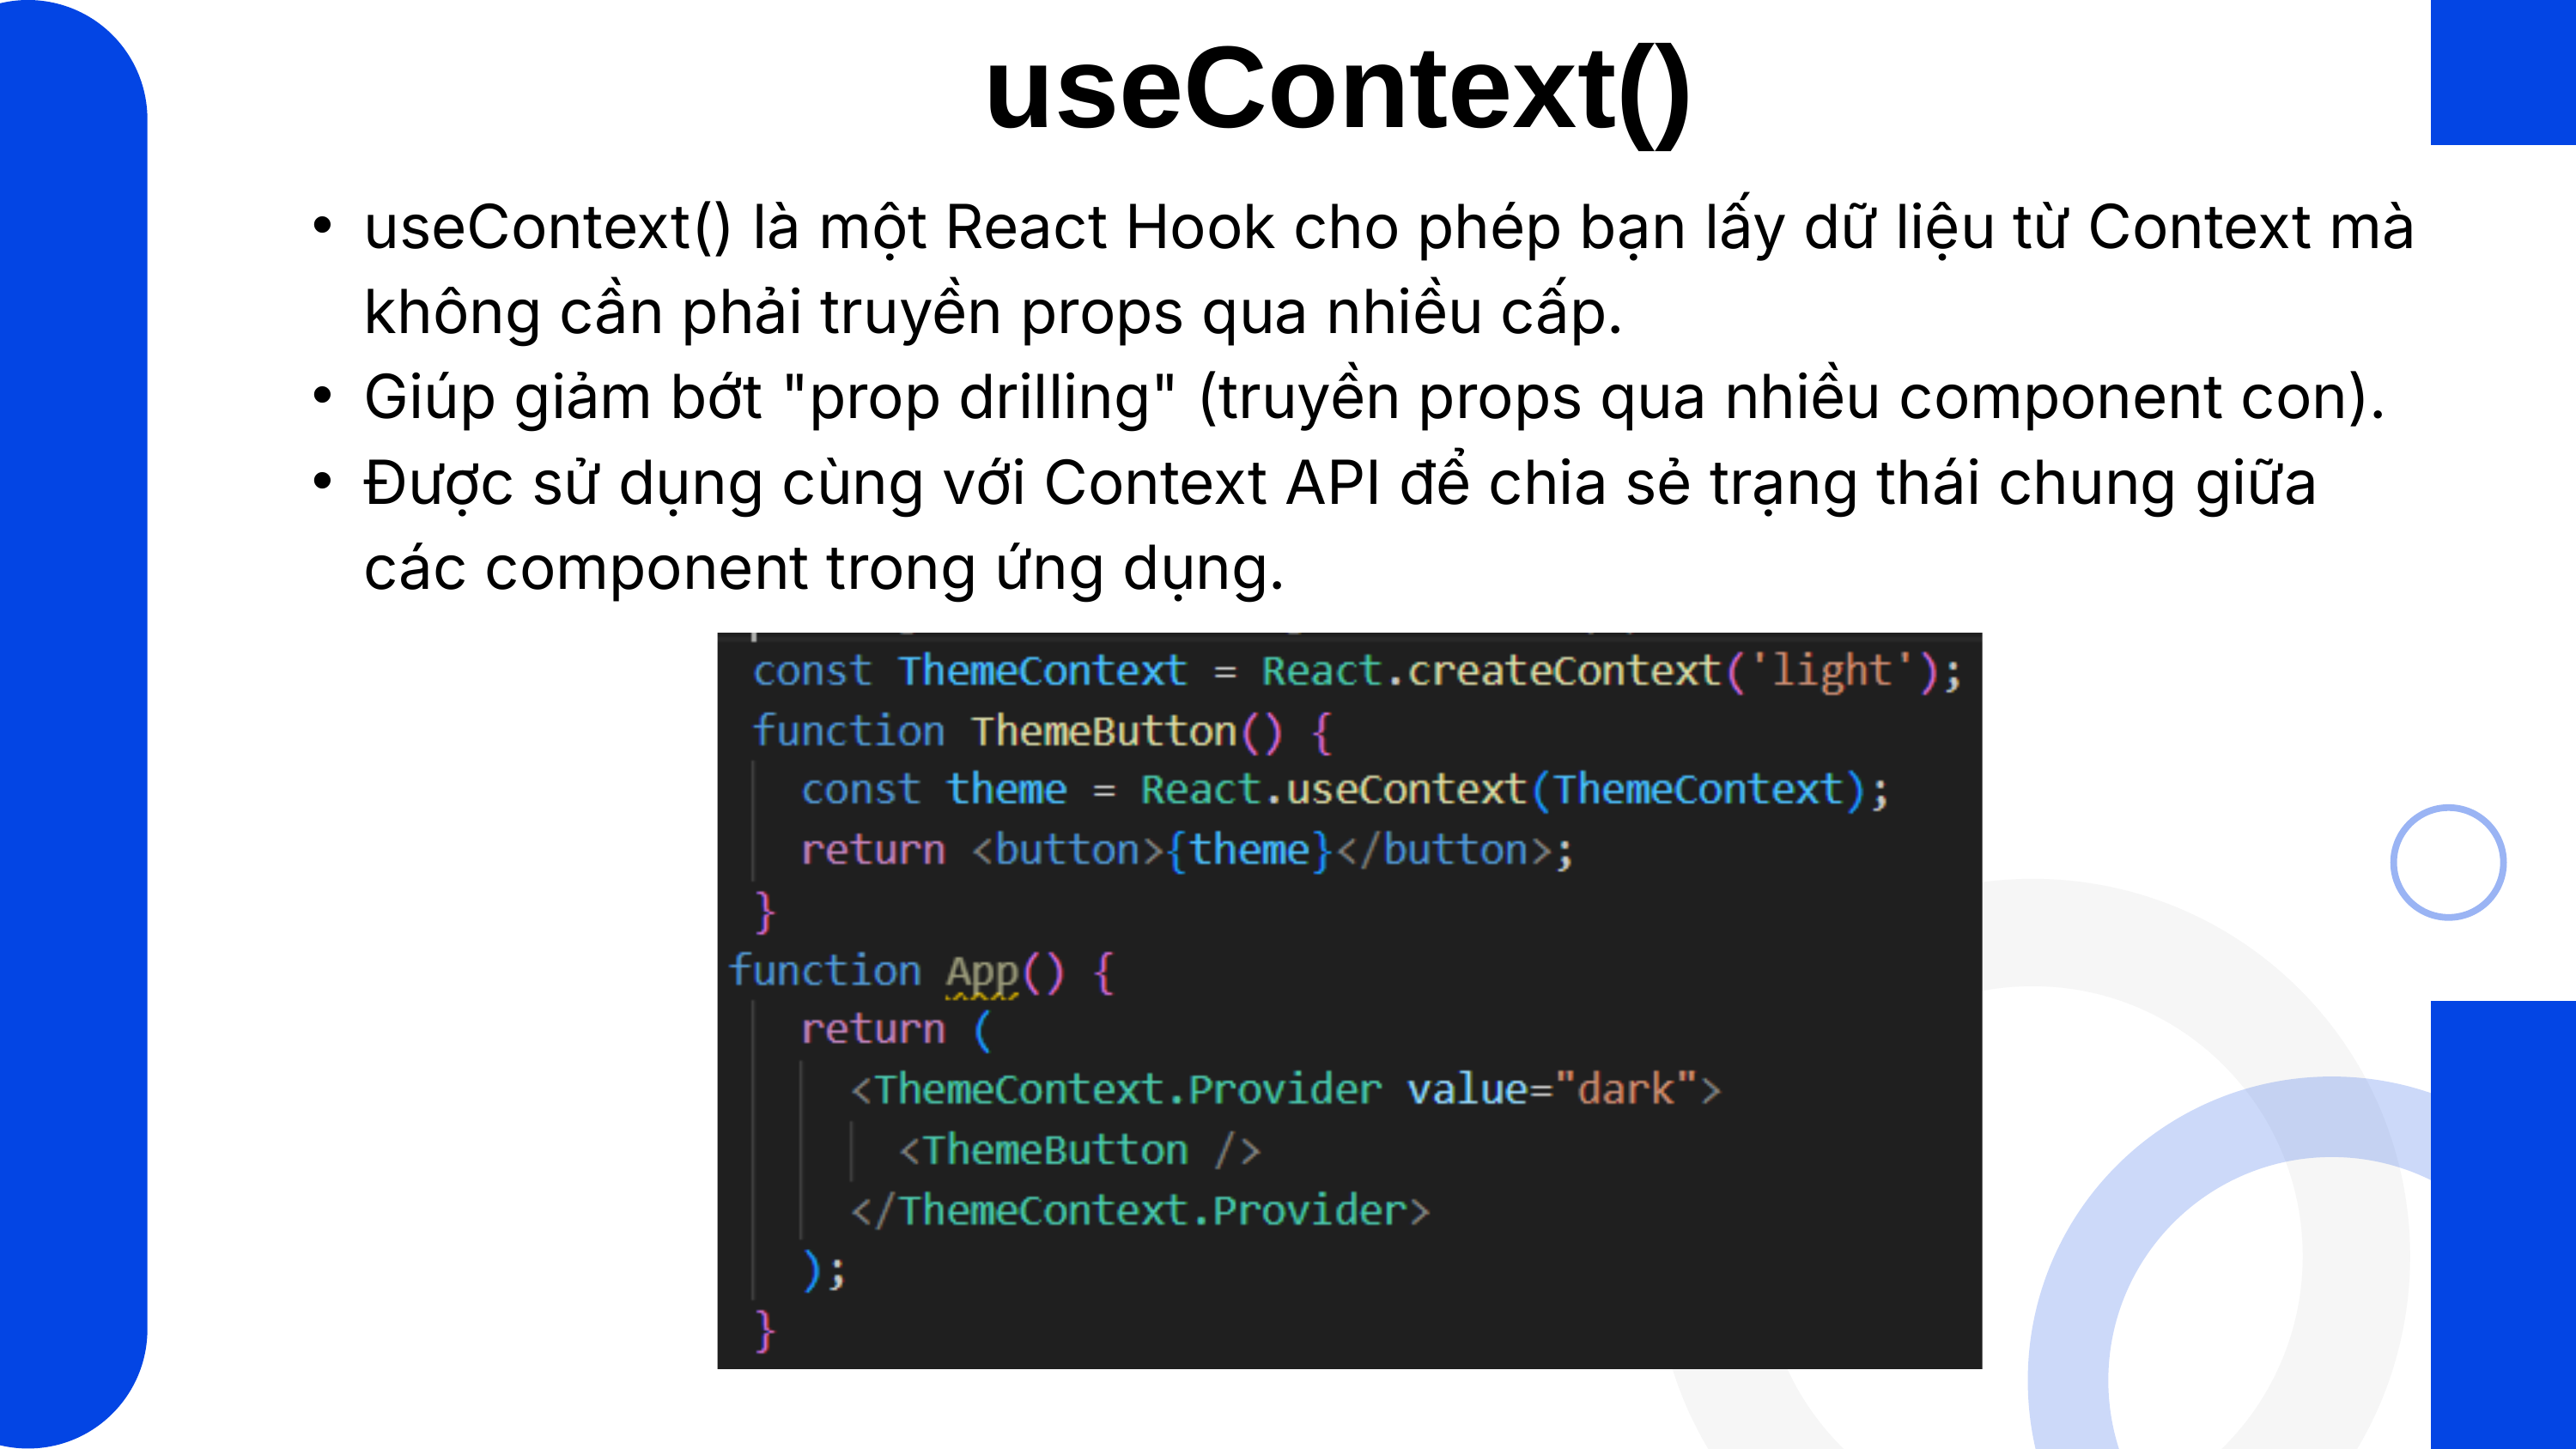

useContext()
useContext() là một React Hook cho phép bạn lấy dữ liệu từ Context mà không cần phải truyền props qua nhiều cấp.
Giúp giảm bớt "prop drilling" (truyền props qua nhiều component con).
Được sử dụng cùng với Context API để chia sẻ trạng thái chung giữa các component trong ứng dụng.